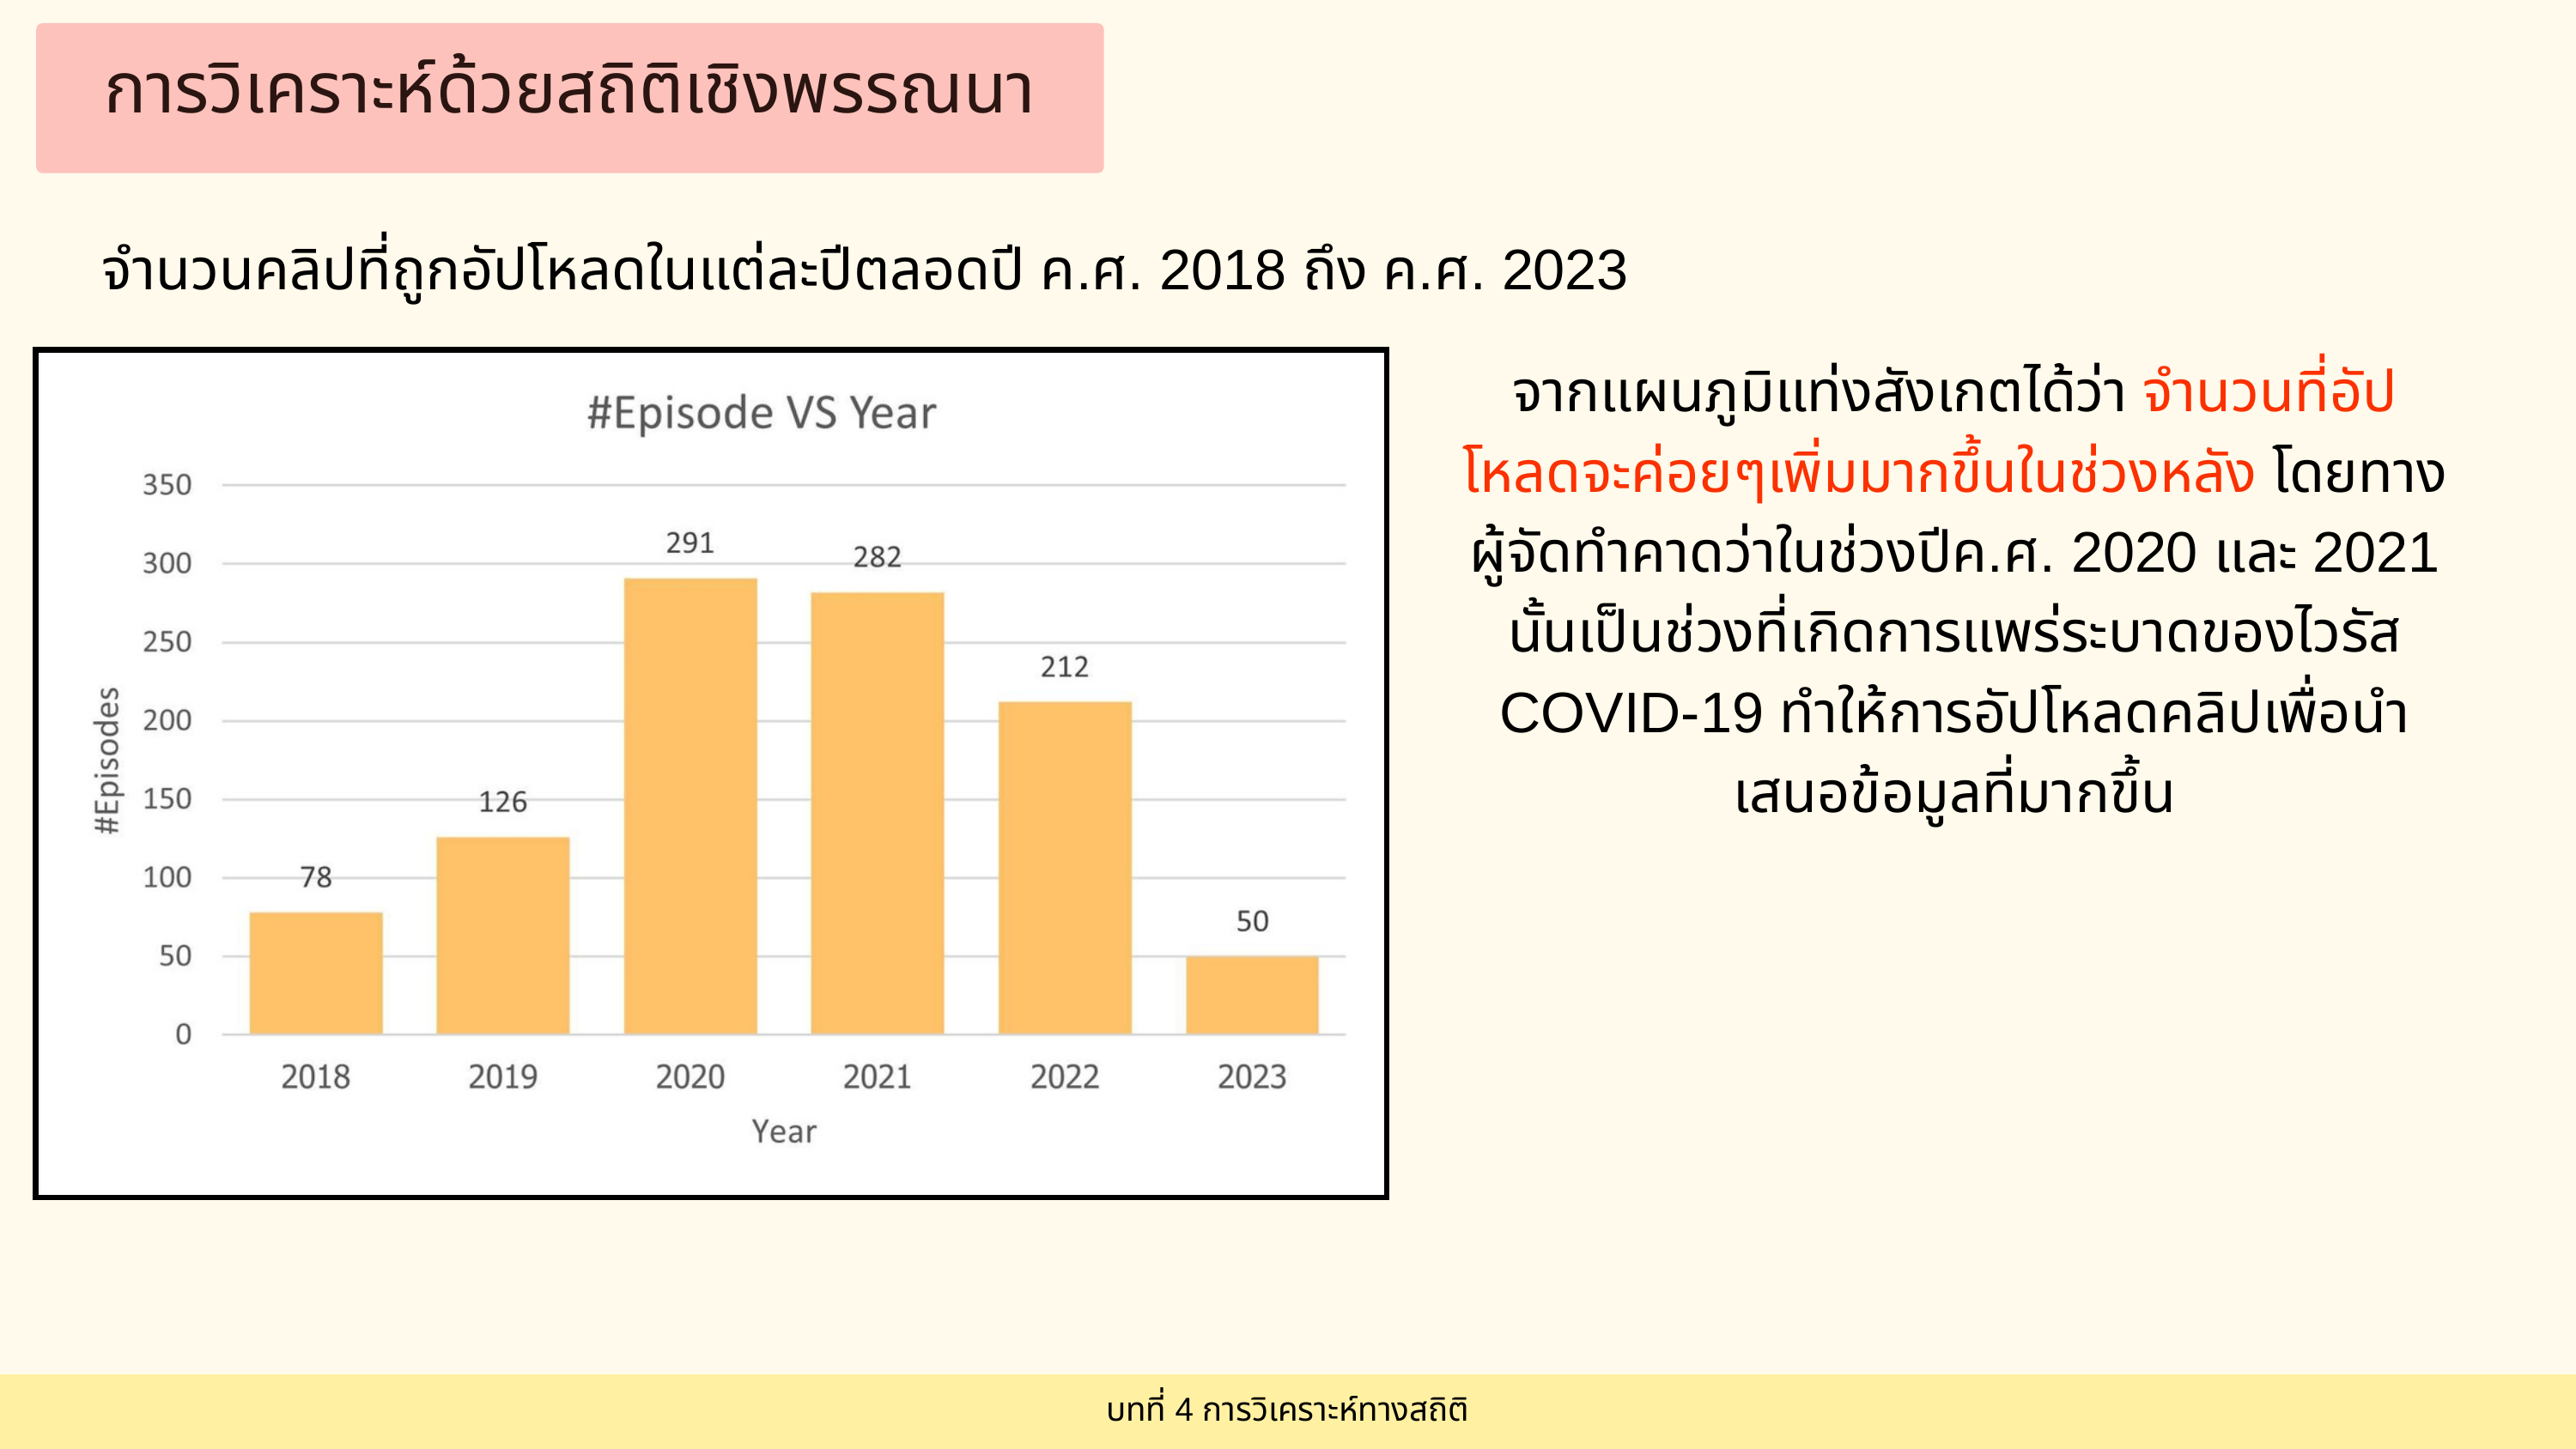

การวิเคราะห์ด้วยสถิติเชิงพรรณนา
จำนวนคลิปที่ถูกอัปโหลดในแต่ละปีตลอดปี ค.ศ. 2018 ถึง ค.ศ. 2023
จากแผนภูมิแท่งสังเกตได้ว่า จำนวนที่อัปโหลดจะค่อยๆเพิ่มมากขึ้นในช่วงหลัง โดยทางผู้จัดทำคาดว่าในช่วงปีค.ศ. 2020 และ 2021 นั้นเป็นช่วงที่เกิดการแพร่ระบาดของไวรัส COVID-19 ทำให้การอัปโหลดคลิปเพื่อนำเสนอข้อมูลที่มากขึ้น

บทที่ 4 การวิเคราะห์ทางสถิติ